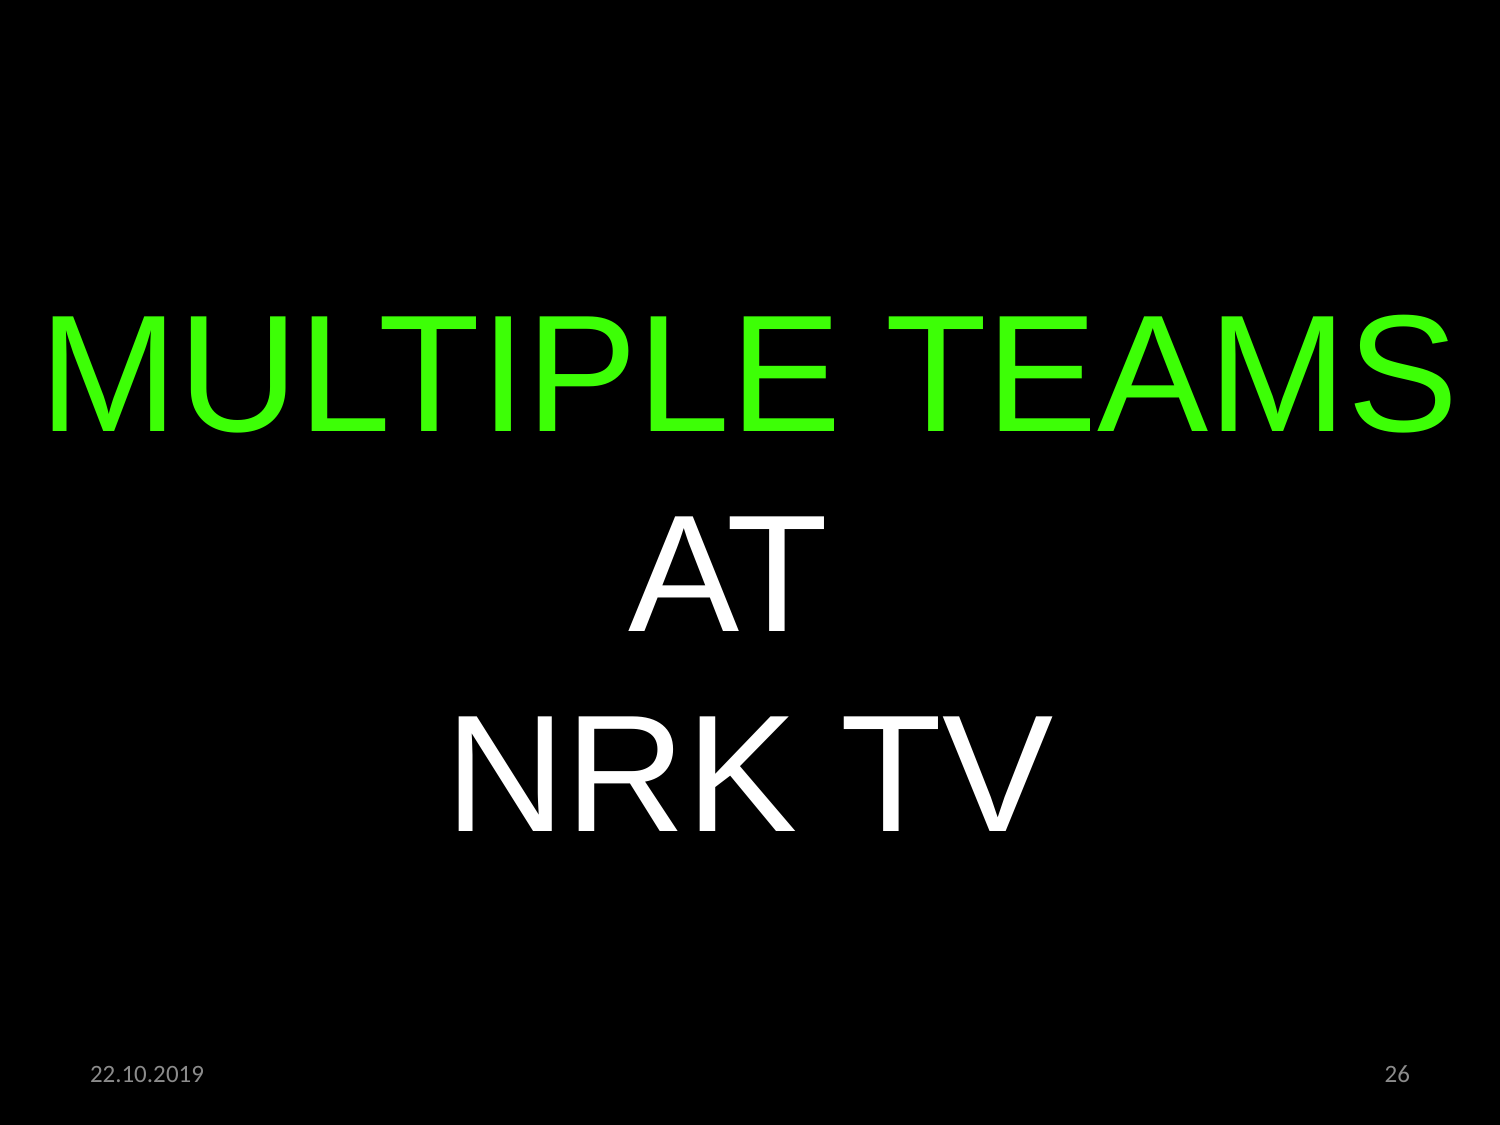

MULTIPLE TEAMS AT
NRK TV
22.10.2019
26